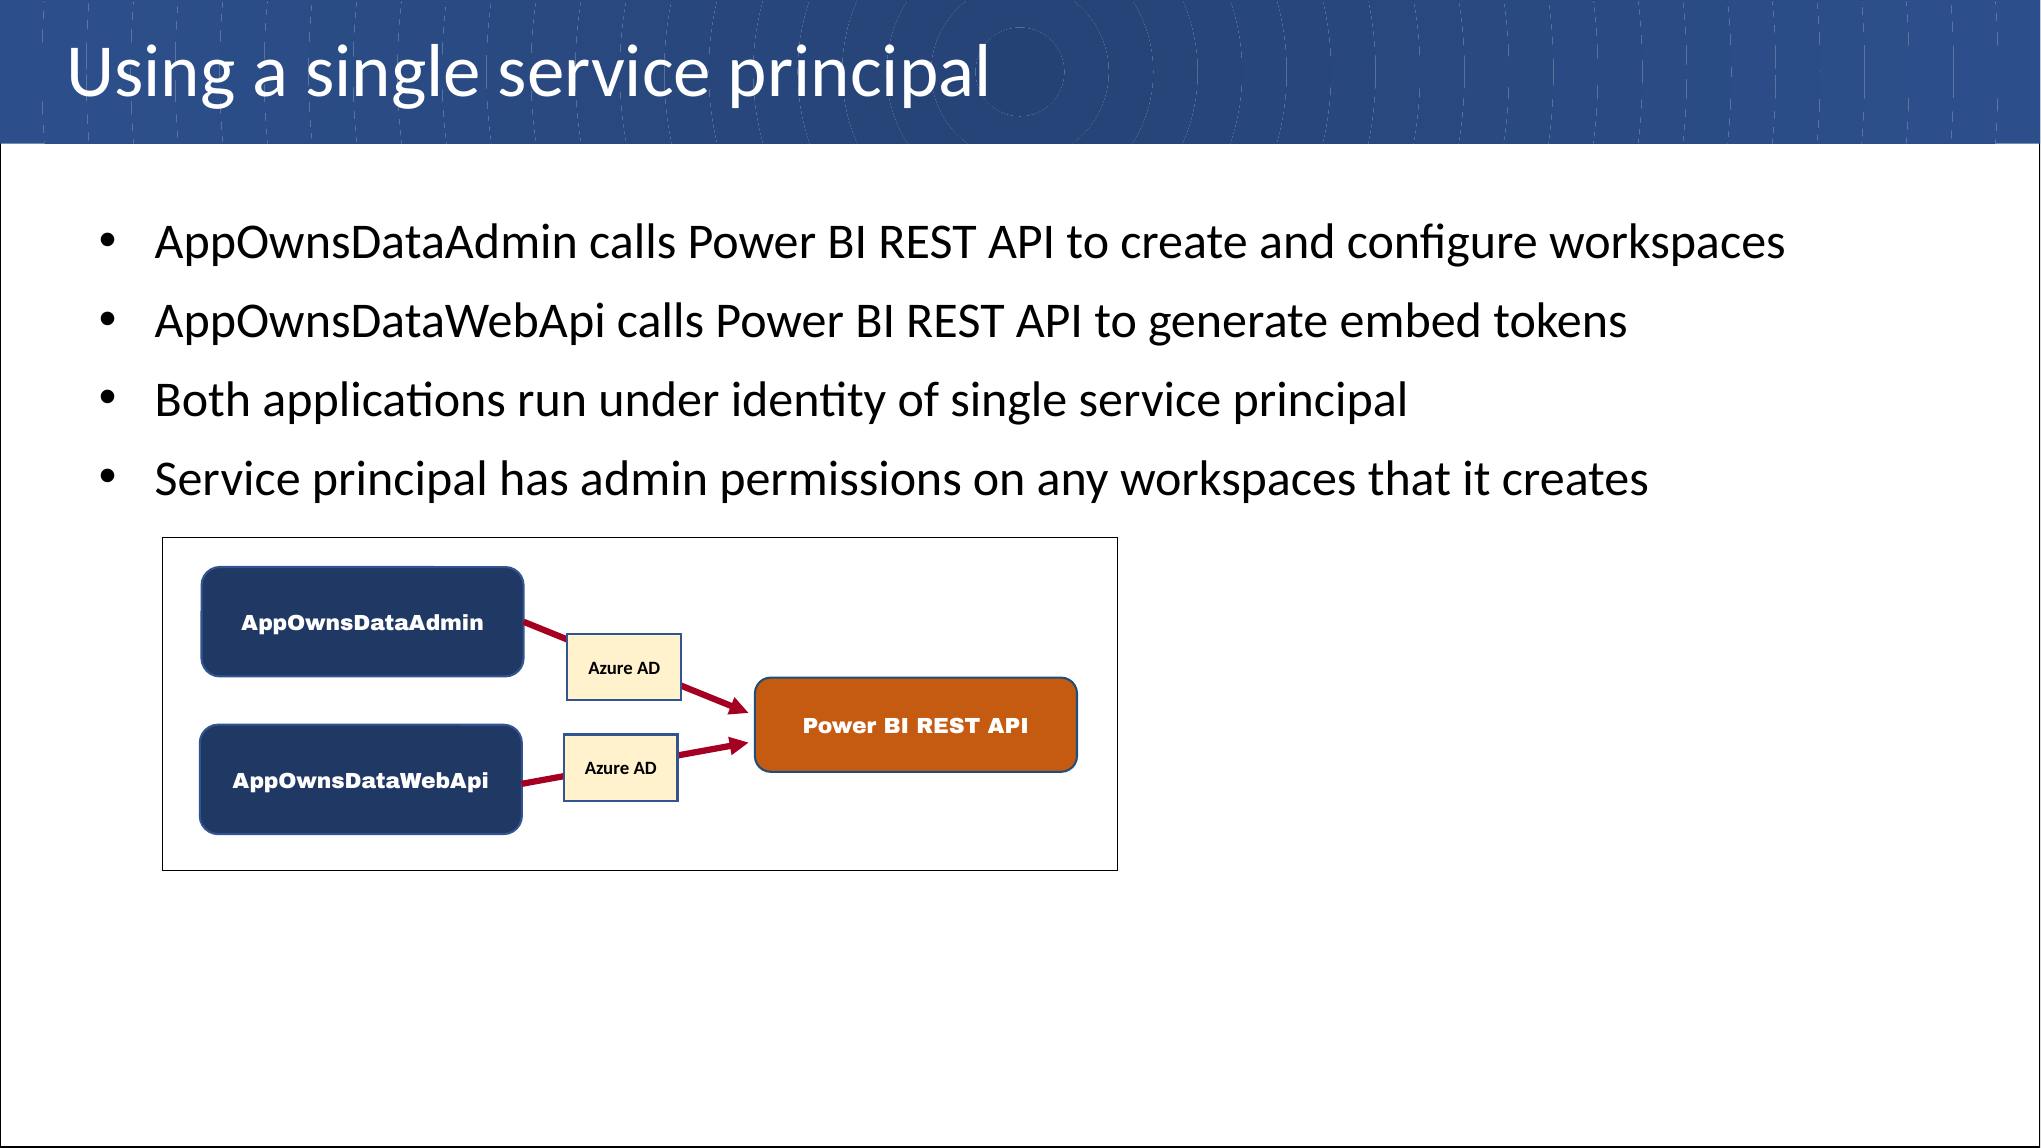

# Using a single service principal
AppOwnsDataAdmin calls Power BI REST API to create and configure workspaces
AppOwnsDataWebApi calls Power BI REST API to generate embed tokens
Both applications run under identity of single service principal
Service principal has admin permissions on any workspaces that it creates

AppOwnsDataAdmin
Azure AD
Power BI REST API
AppOwnsDataWebApi
Azure AD